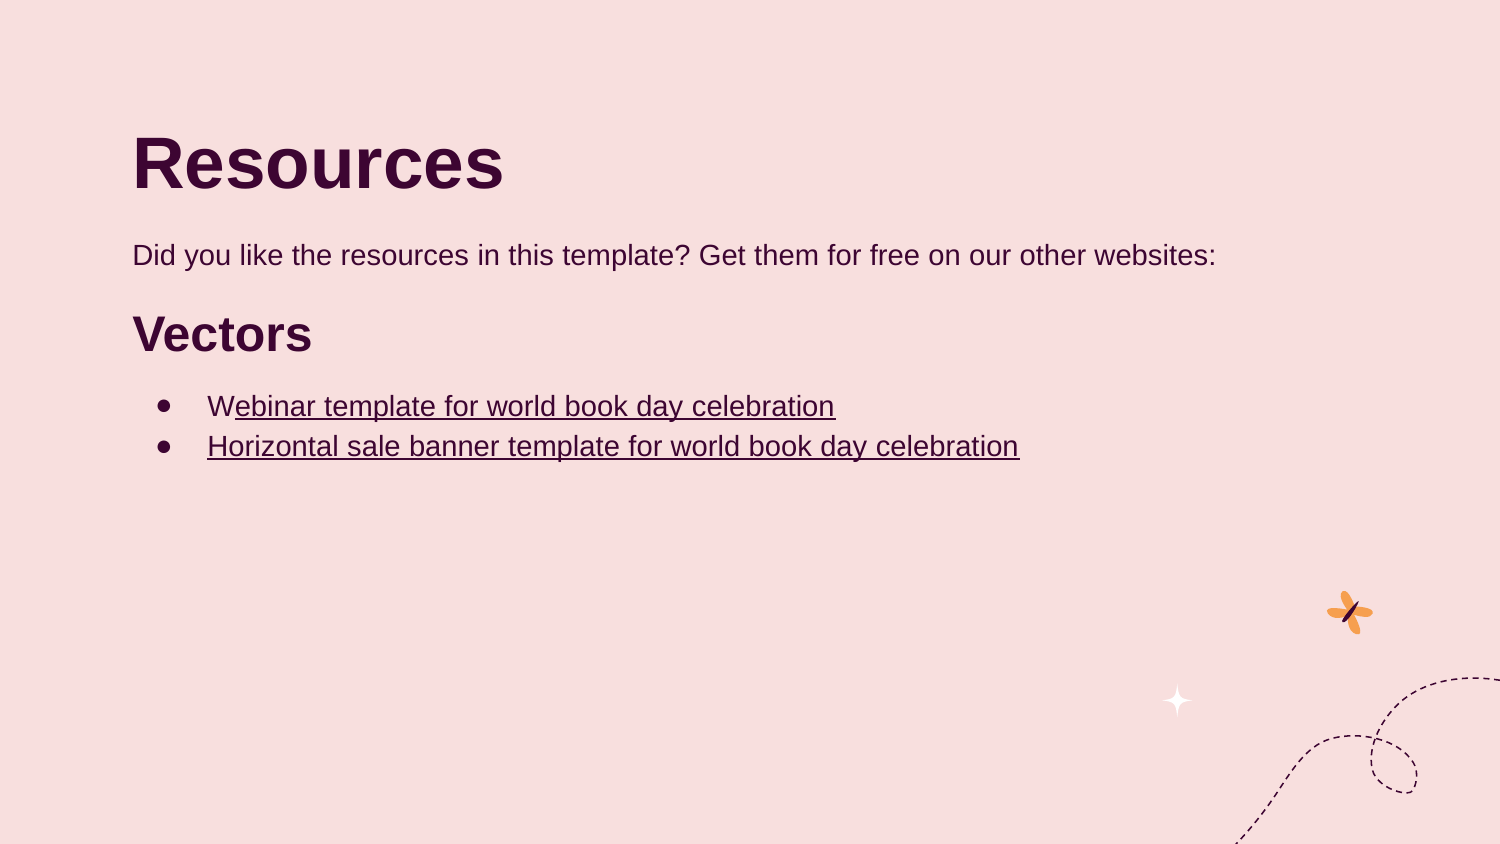

# Resources
Did you like the resources in this template? Get them for free on our other websites:
Vectors
Webinar template for world book day celebration
Horizontal sale banner template for world book day celebration